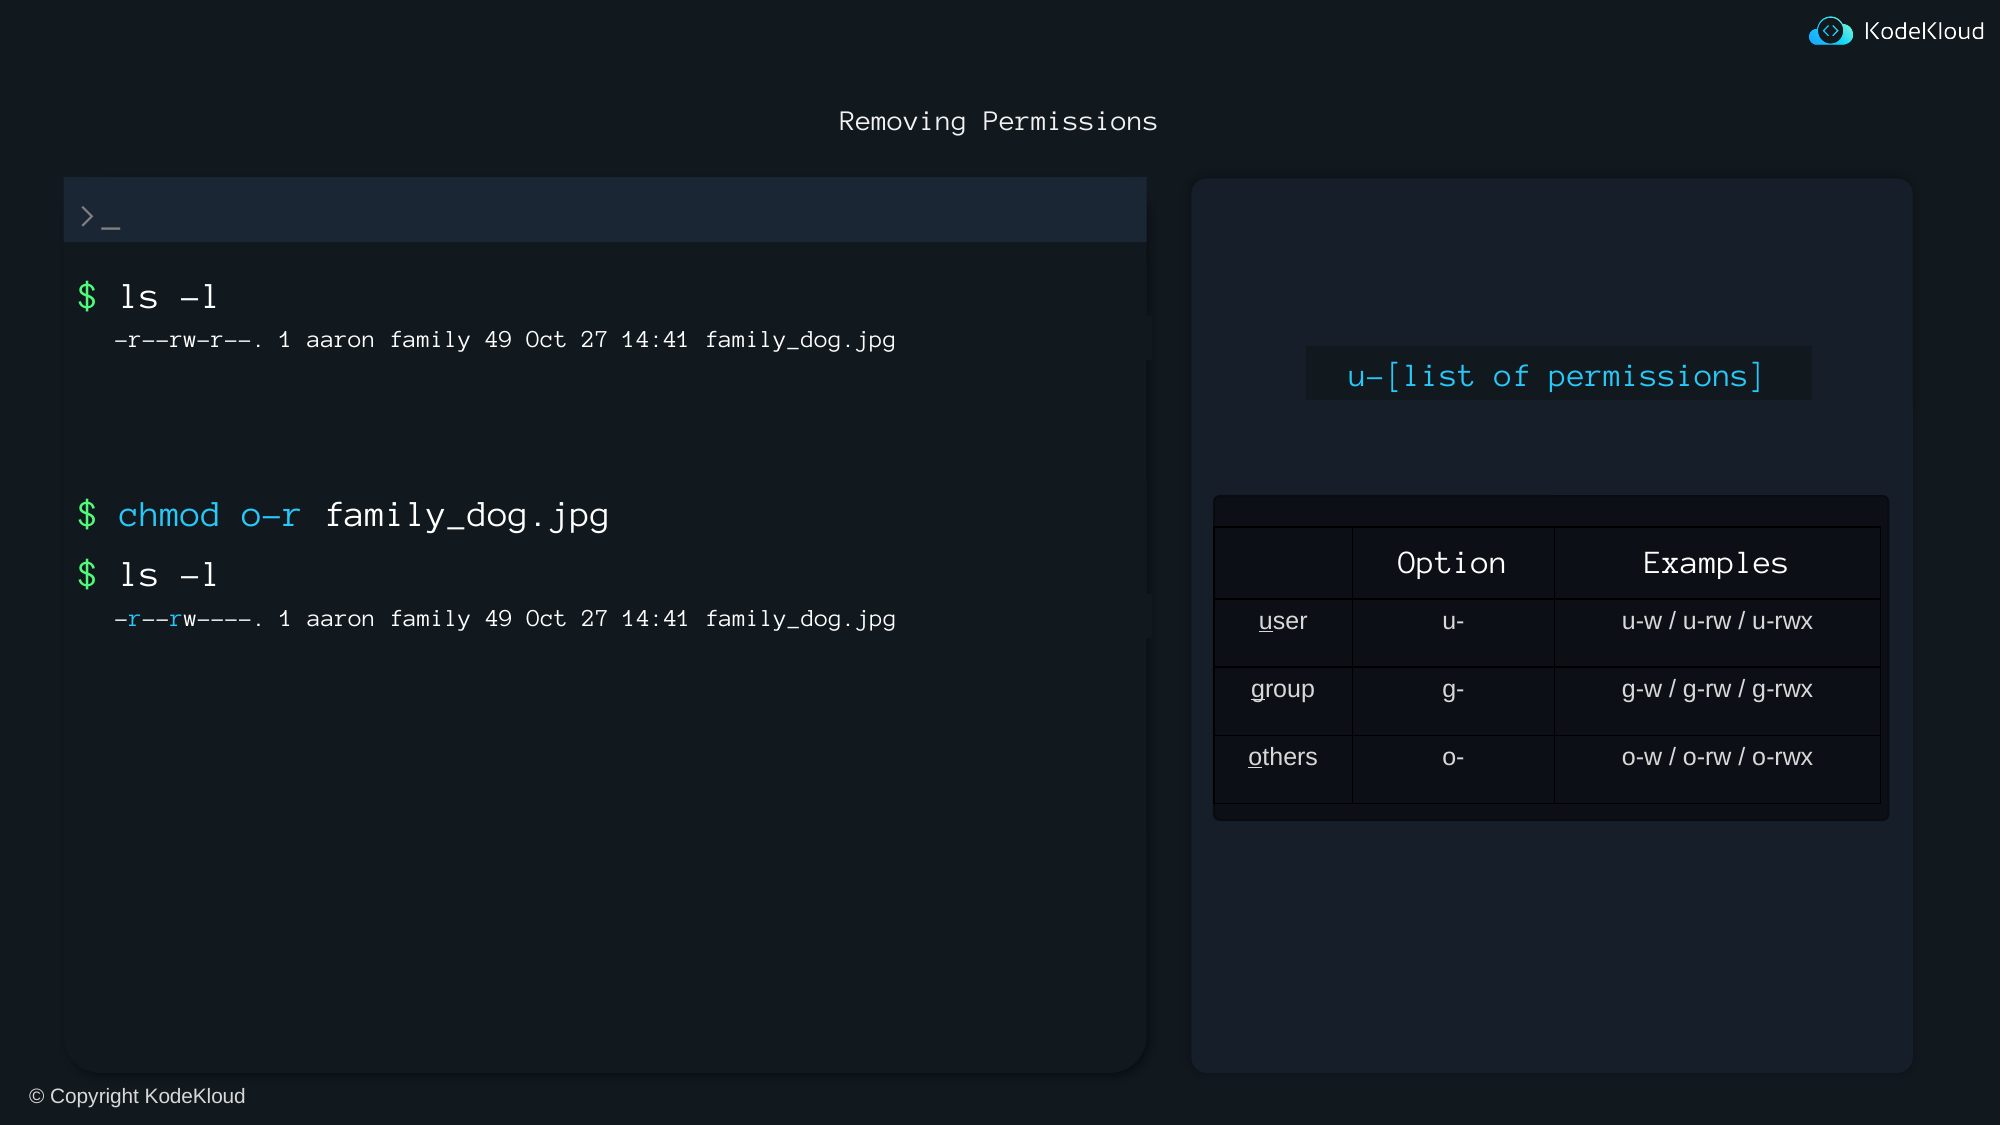

# Removing Permissions
$ ls -l
-r--rw-r--. 1 aaron family 49 Oct 27 14:41 family_dog.jpg
u-[list of permissions]
$ chmod o-r family_dog.jpg

|  | Option | Examples |
| --- | --- | --- |
| user | u- | u-w / u-rw / u-rwx |
| group | g- | g-w / g-rw / g-rwx |
| others | o- | o-w / o-rw / o-rwx |
$ ls -l
-r--rw----. 1 aaron family 49 Oct 27 14:41 family_dog.jpg